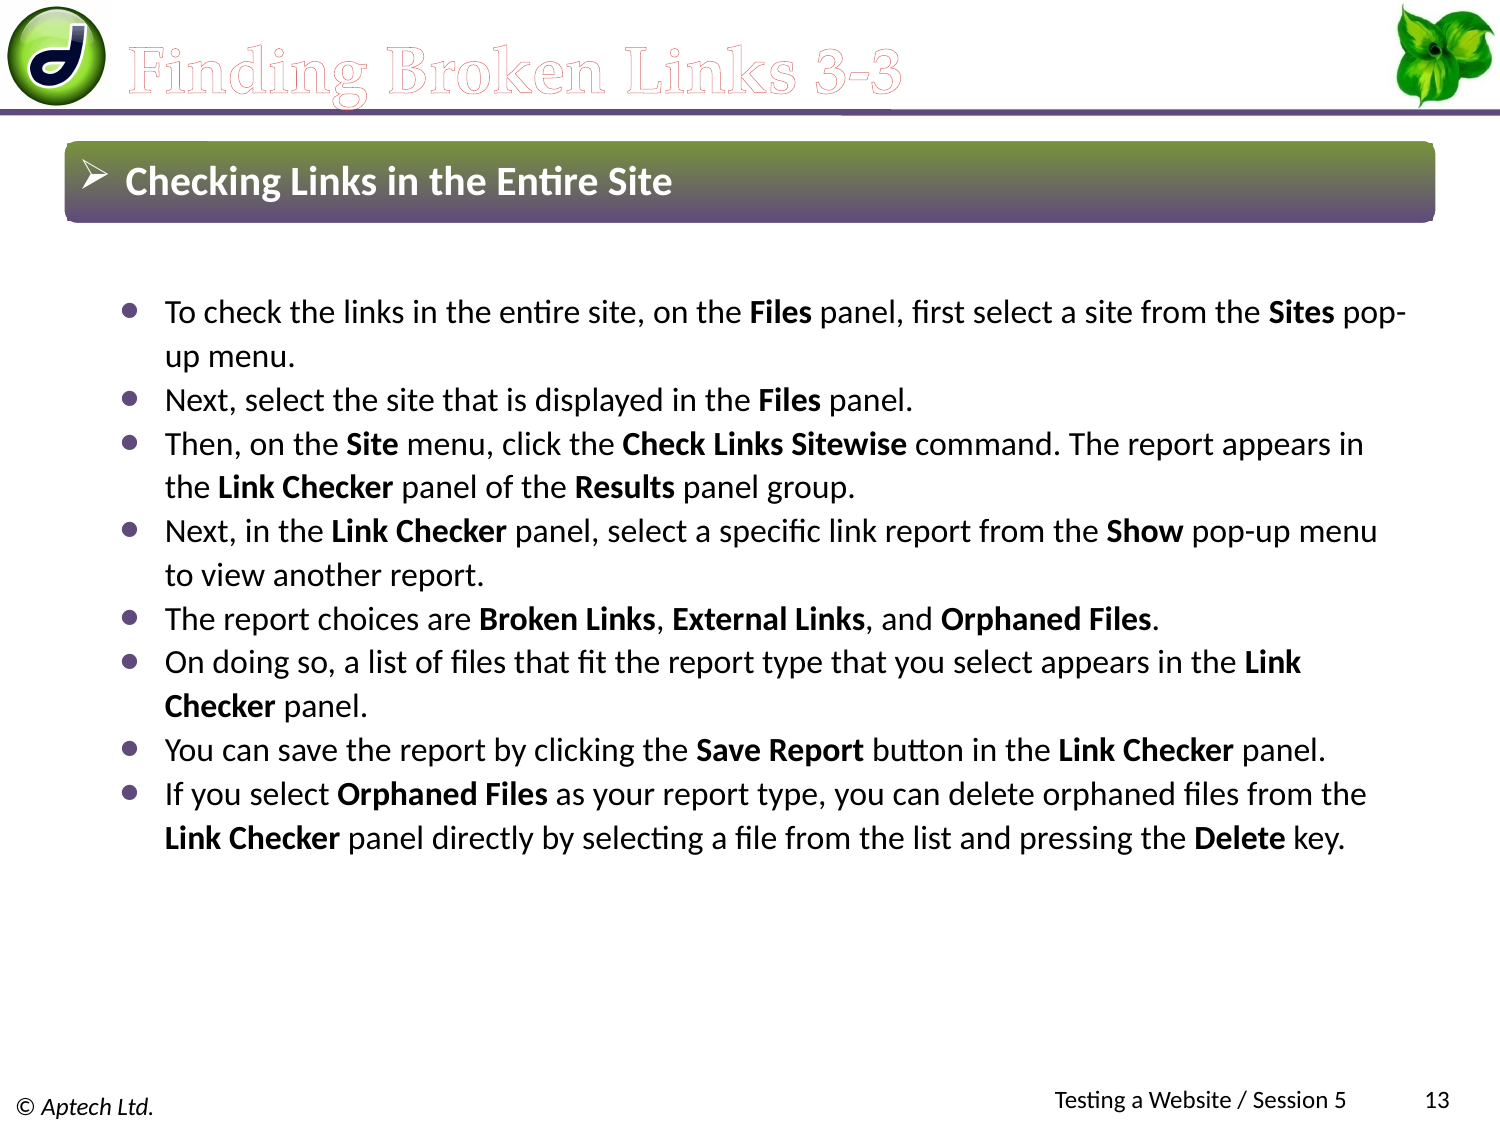

# Finding Broken Links 3-3

 Checking Links in the Entire Site
To check the links in the entire site, on the Files panel, first select a site from the Sites pop-up menu.
Next, select the site that is displayed in the Files panel.
Then, on the Site menu, click the Check Links Sitewise command. The report appears in the Link Checker panel of the Results panel group.
Next, in the Link Checker panel, select a specific link report from the Show pop-up menu to view another report.
The report choices are Broken Links, External Links, and Orphaned Files.
On doing so, a list of files that fit the report type that you select appears in the Link Checker panel.
You can save the report by clicking the Save Report button in the Link Checker panel.
If you select Orphaned Files as your report type, you can delete orphaned files from the Link Checker panel directly by selecting a file from the list and pressing the Delete key.
Testing a Website / Session 5
13